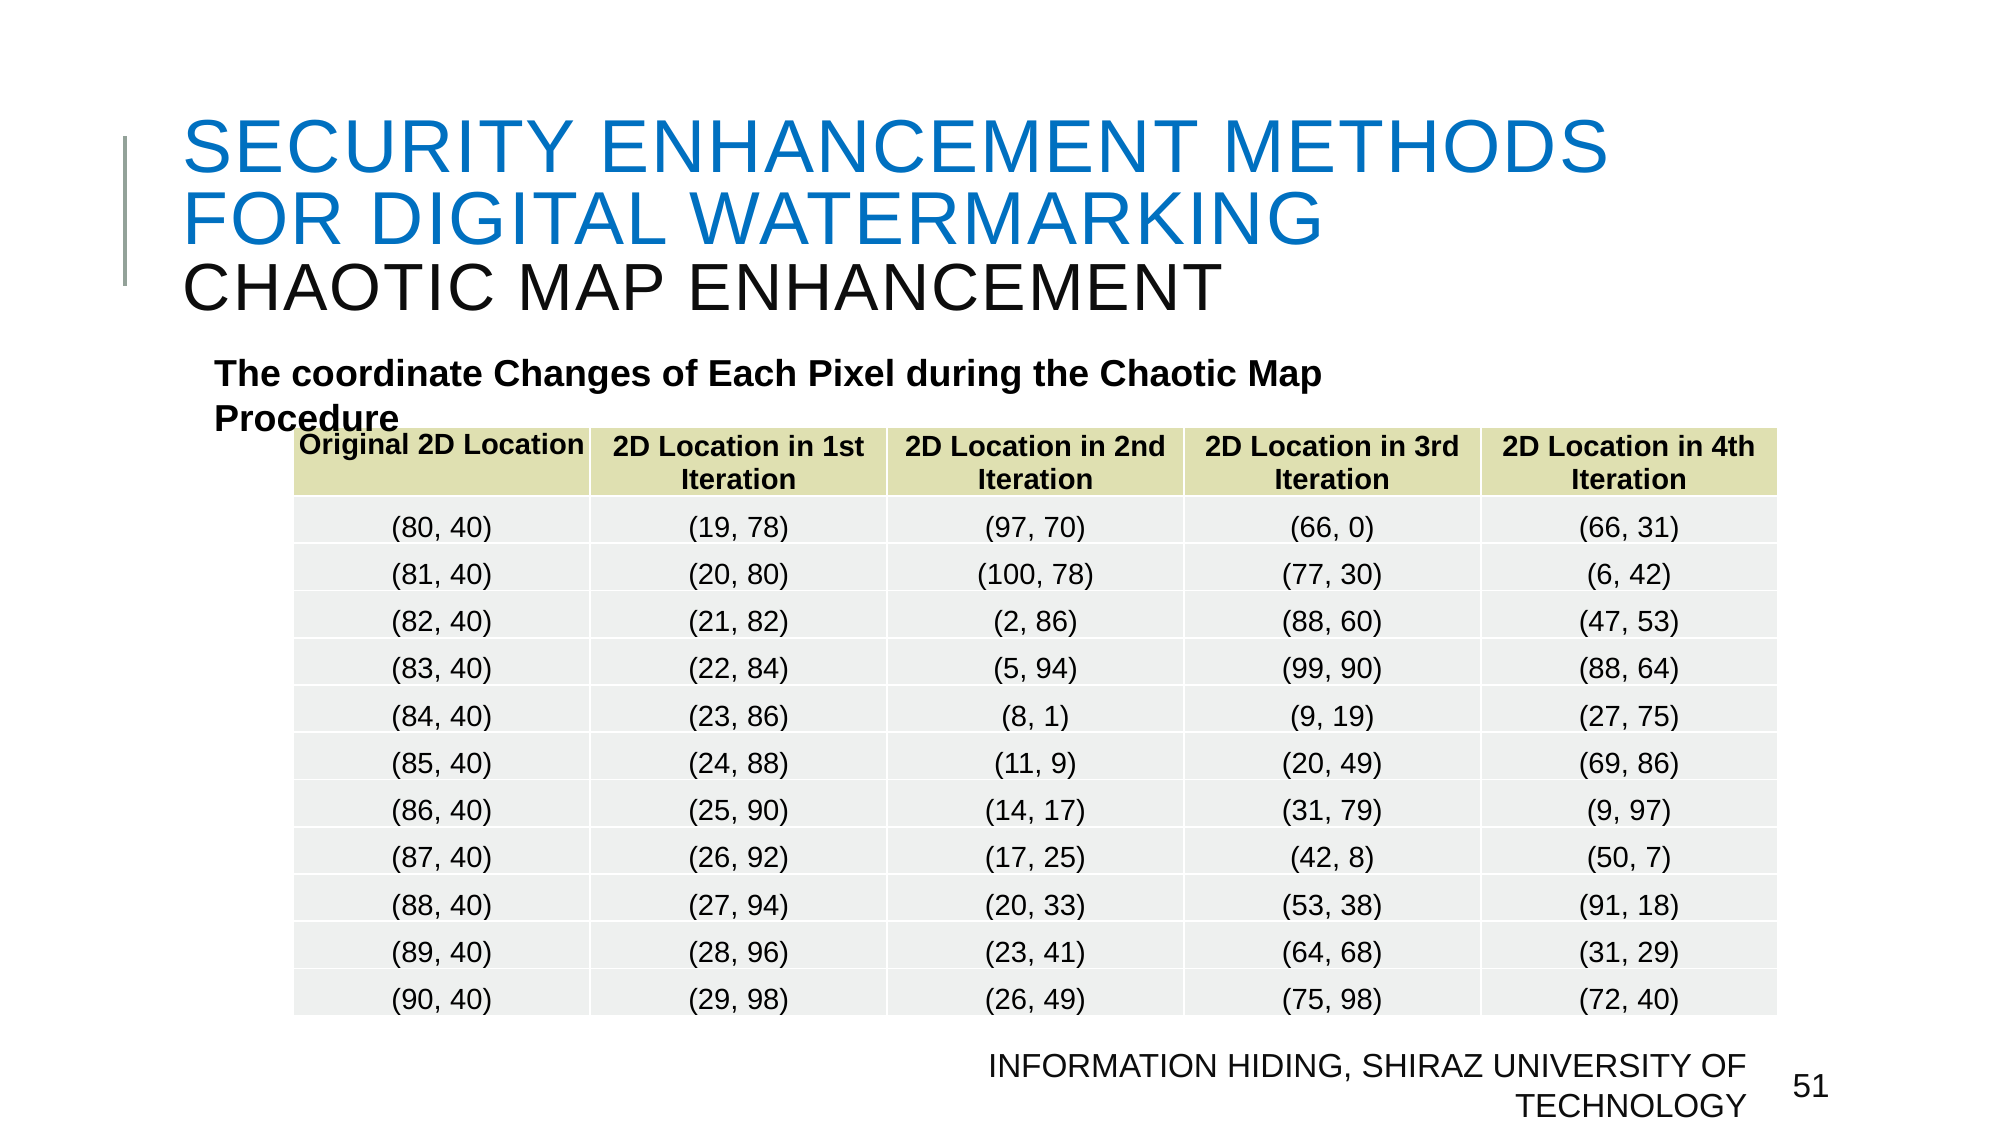

# Security Enhancement Methods for Digital Watermarking Chaotic Map Enhancement
The coordinate Changes of Each Pixel during the Chaotic Map Procedure
| Original 2D Location | 2D Location in 1st Iteration | 2D Location in 2nd Iteration | 2D Location in 3rd Iteration | 2D Location in 4th Iteration |
| --- | --- | --- | --- | --- |
| (80, 40) | (19, 78) | (97, 70) | (66, 0) | (66, 31) |
| (81, 40) | (20, 80) | (100, 78) | (77, 30) | (6, 42) |
| (82, 40) | (21, 82) | (2, 86) | (88, 60) | (47, 53) |
| (83, 40) | (22, 84) | (5, 94) | (99, 90) | (88, 64) |
| (84, 40) | (23, 86) | (8, 1) | (9, 19) | (27, 75) |
| (85, 40) | (24, 88) | (11, 9) | (20, 49) | (69, 86) |
| (86, 40) | (25, 90) | (14, 17) | (31, 79) | (9, 97) |
| (87, 40) | (26, 92) | (17, 25) | (42, 8) | (50, 7) |
| (88, 40) | (27, 94) | (20, 33) | (53, 38) | (91, 18) |
| (89, 40) | (28, 96) | (23, 41) | (64, 68) | (31, 29) |
| (90, 40) | (29, 98) | (26, 49) | (75, 98) | (72, 40) |
Information Hiding, Shiraz university of technology
51